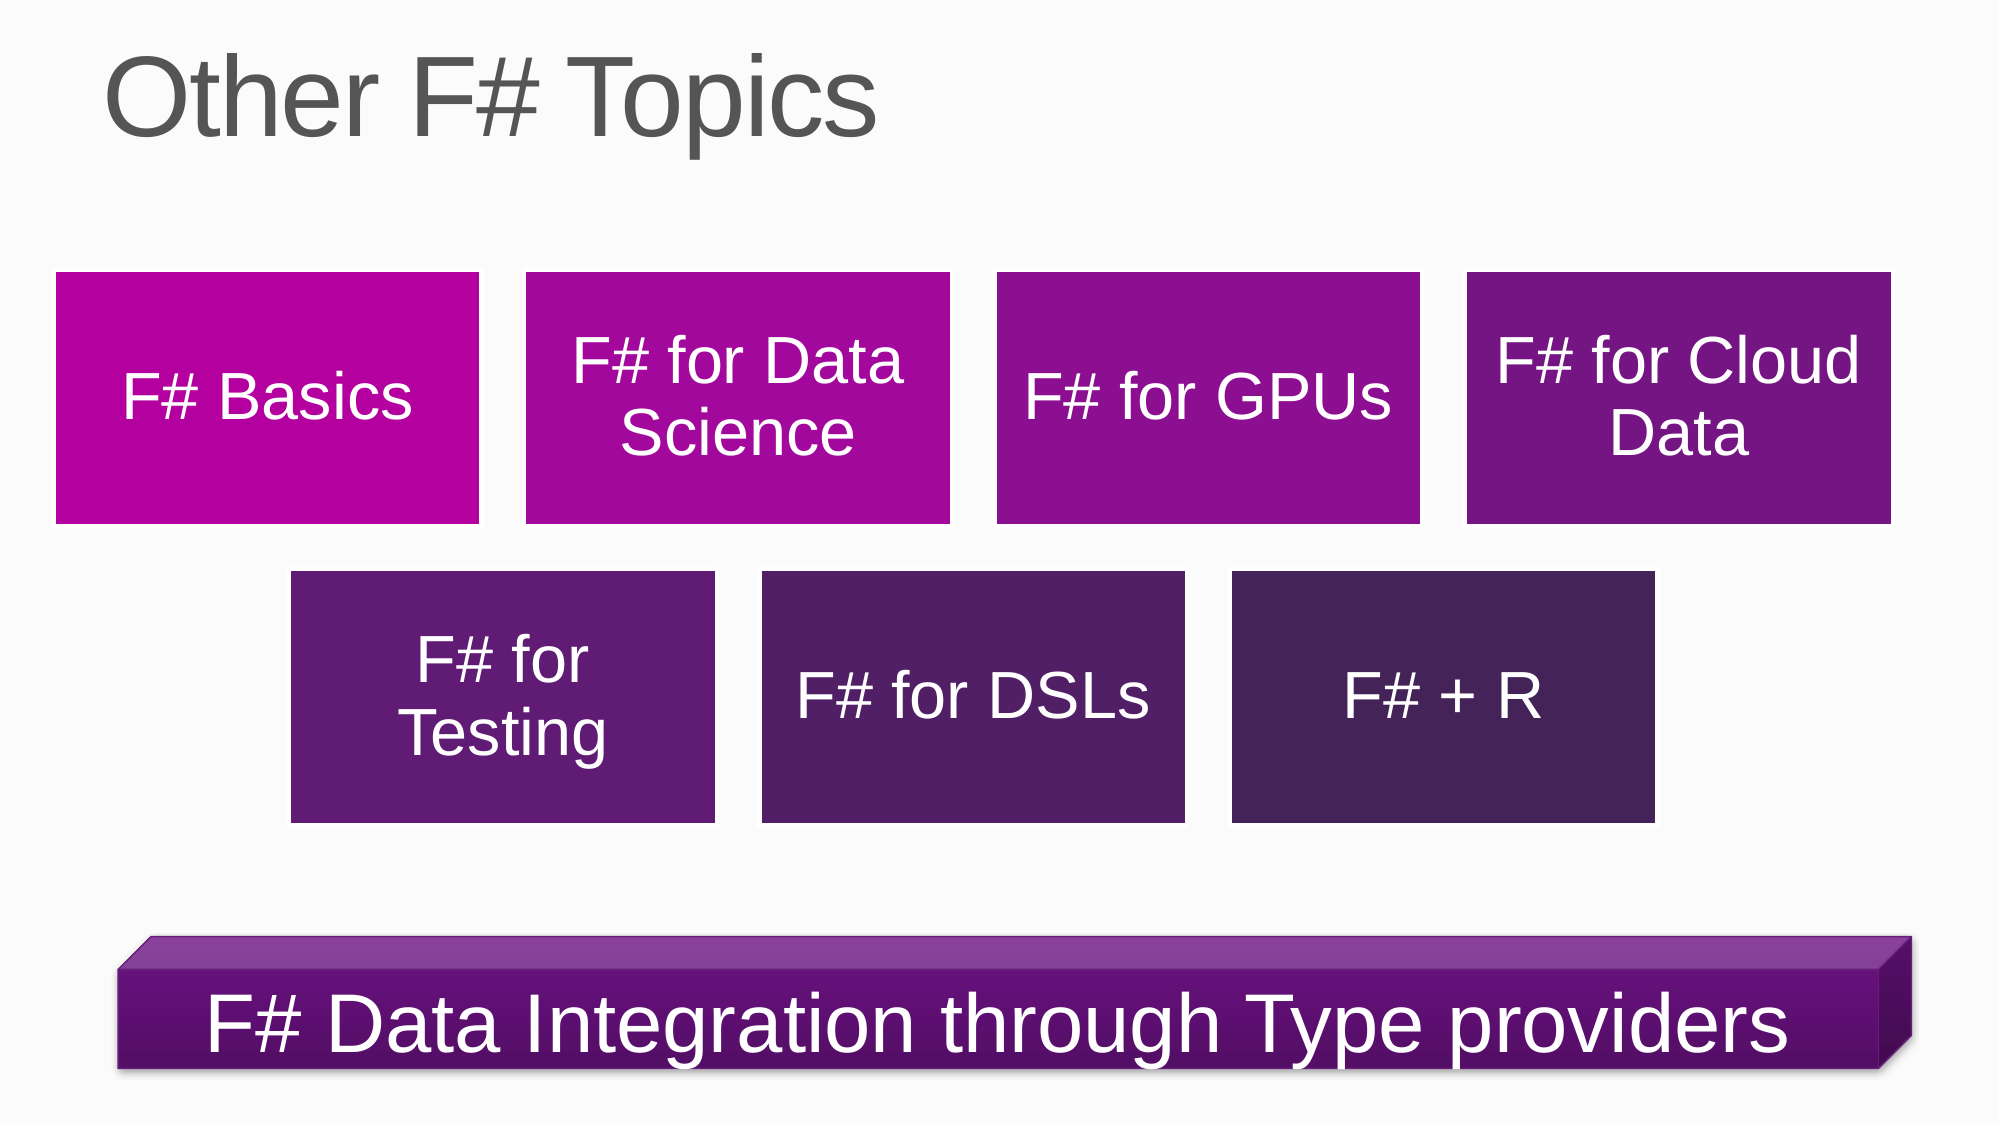

# Other F# Topics
F# Basics
F# for Data Science
F# for GPUs
F# for Cloud Data
F# for Testing
F# for DSLs
F# + R
F# Data Integration through Type providers